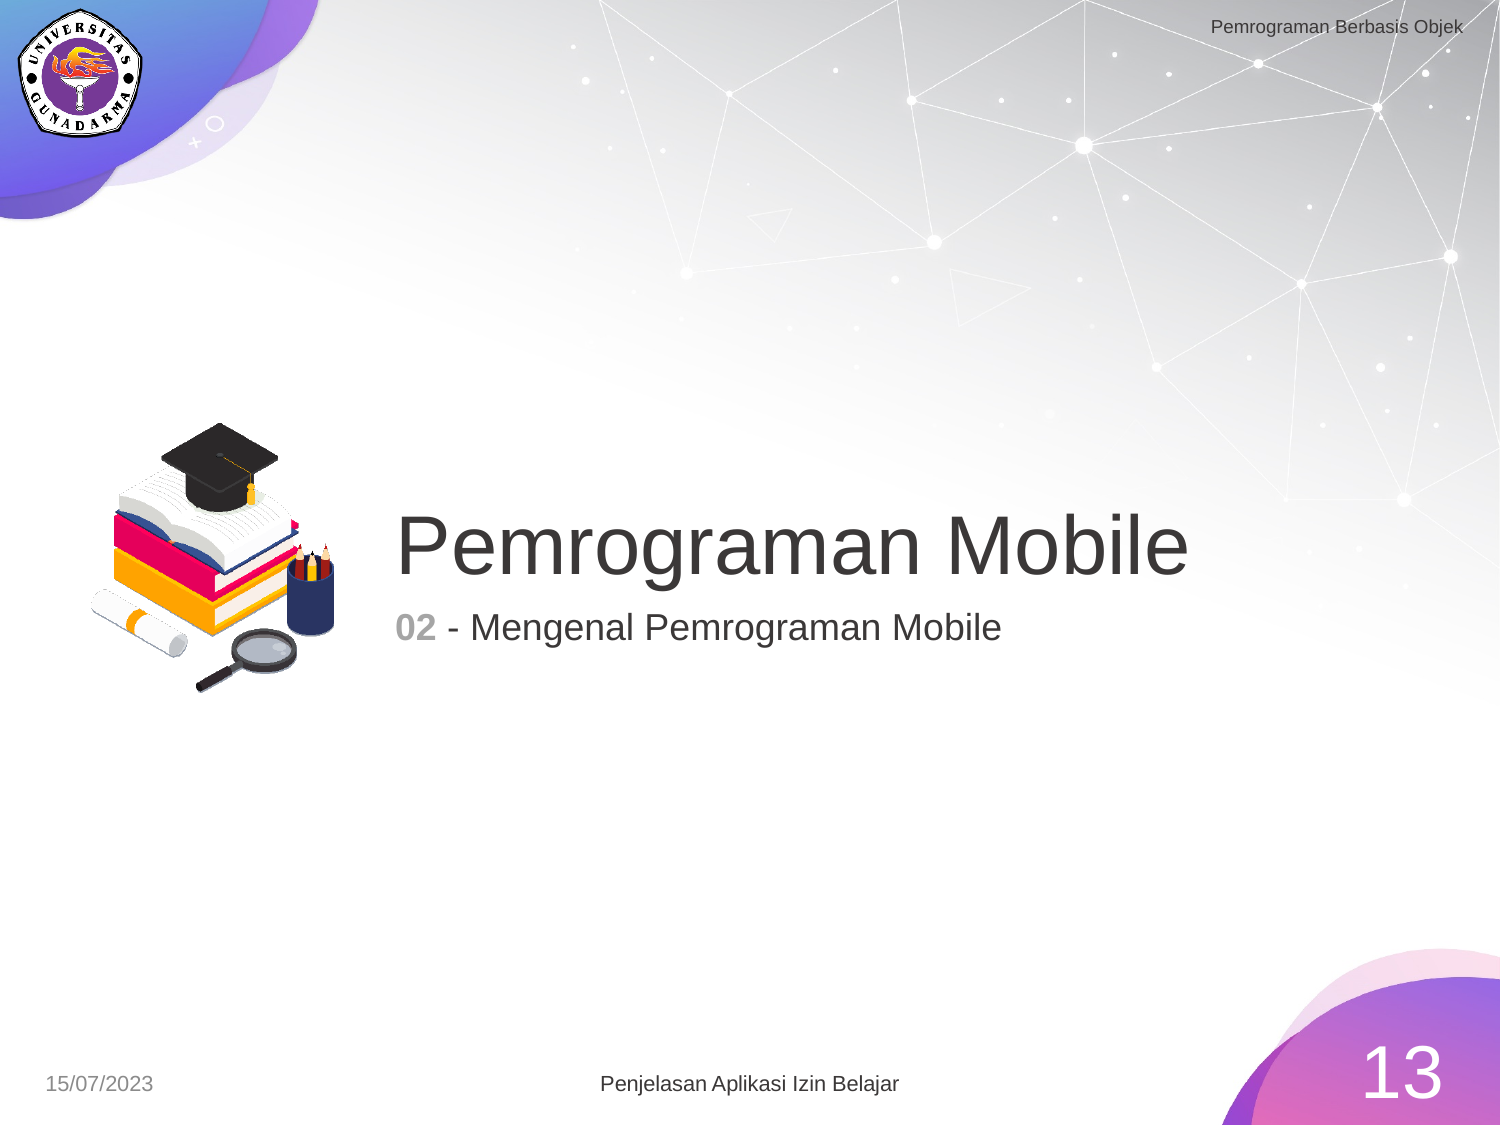

# Pemrograman Mobile
02 - Mengenal Pemrograman Mobile
13
15/07/2023
Penjelasan Aplikasi Izin Belajar